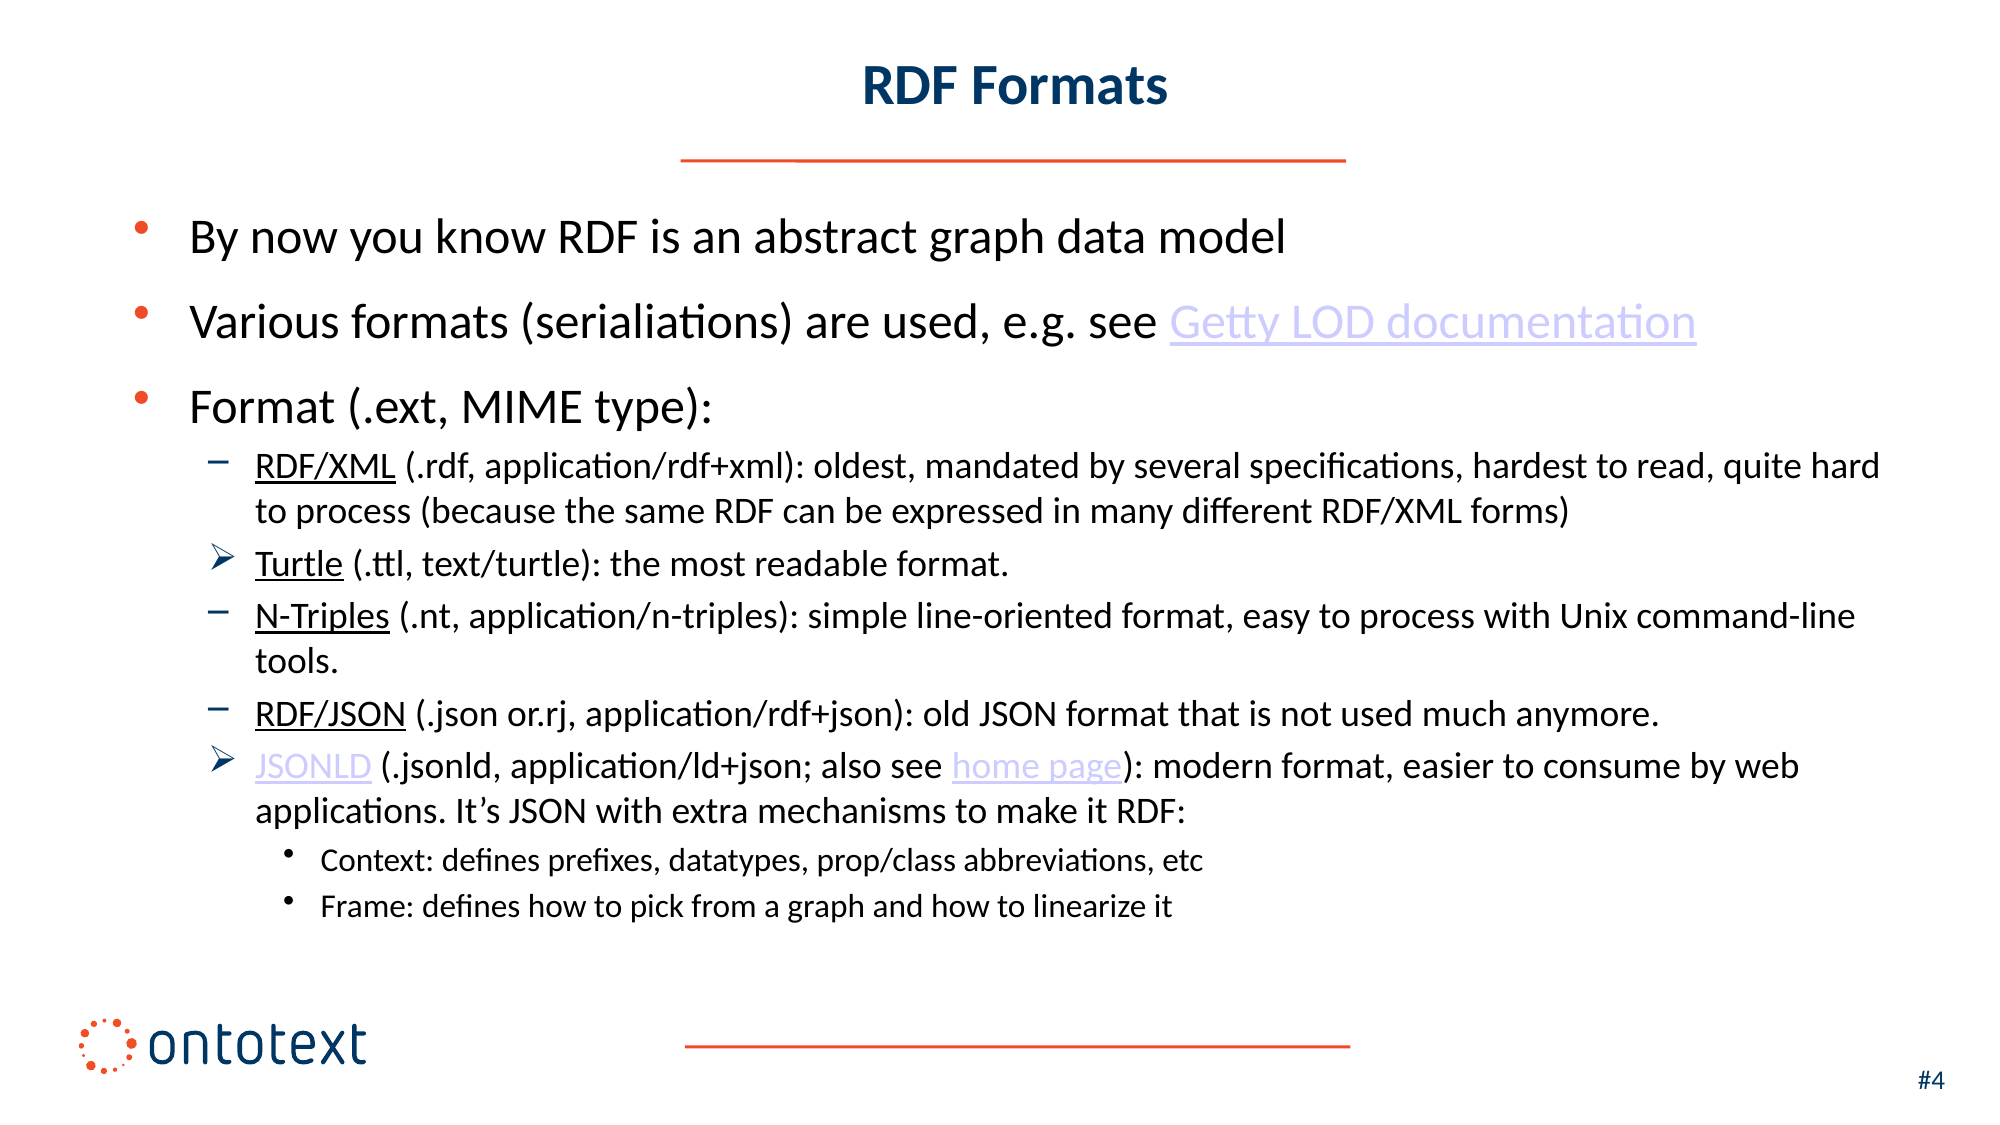

# RDF Formats
By now you know RDF is an abstract graph data model
Various formats (serialiations) are used, e.g. see Getty LOD documentation
Format (.ext, MIME type):
RDF/XML (.rdf, application/rdf+xml): oldest, mandated by several specifications, hardest to read, quite hard to process (because the same RDF can be expressed in many different RDF/XML forms)
Turtle (.ttl, text/turtle): the most readable format.
N-Triples (.nt, application/n-triples): simple line-oriented format, easy to process with Unix command-line tools.
RDF/JSON (.json or.rj, application/rdf+json): old JSON format that is not used much anymore.
JSONLD (.jsonld, application/ld+json; also see home page): modern format, easier to consume by web applications. It’s JSON with extra mechanisms to make it RDF:
Context: defines prefixes, datatypes, prop/class abbreviations, etc
Frame: defines how to pick from a graph and how to linearize it

#4